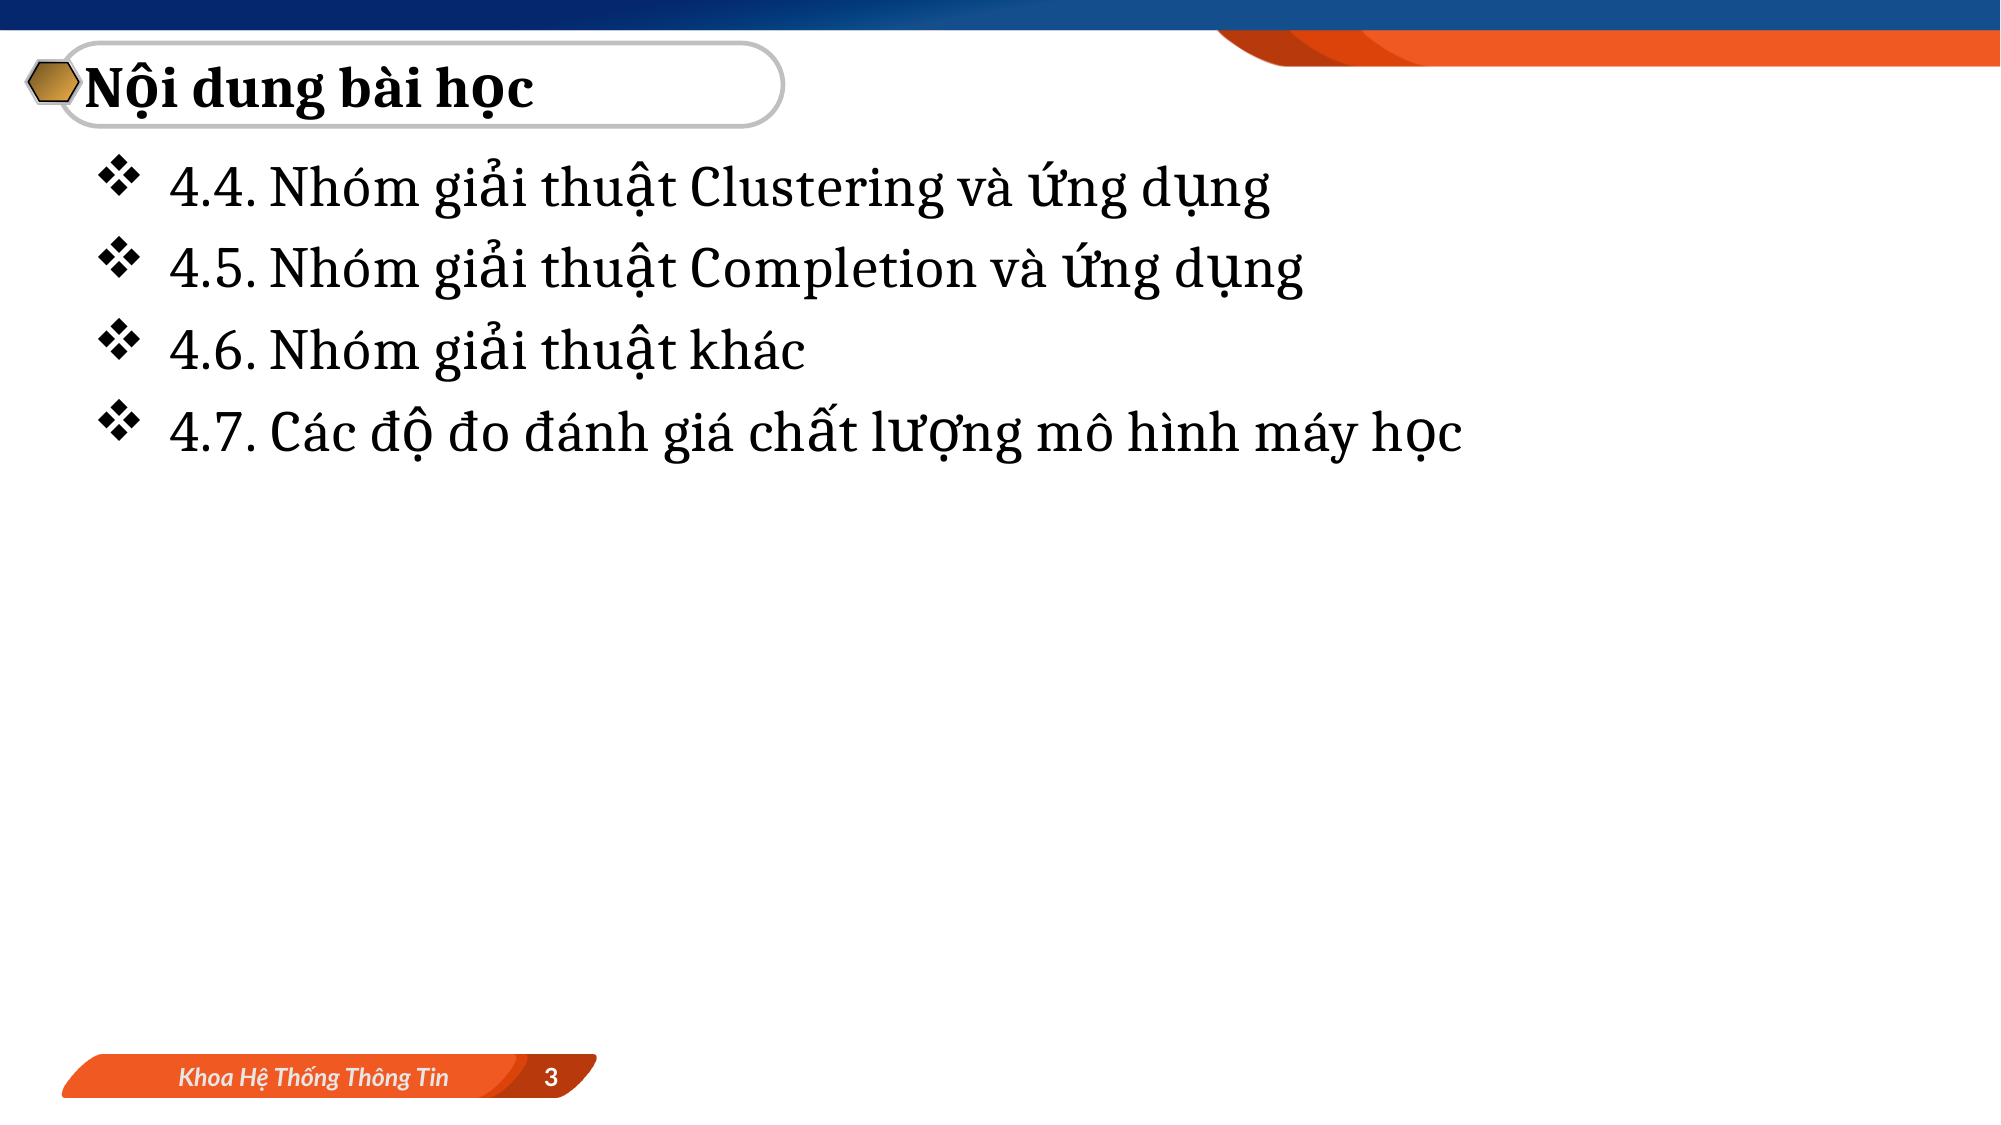

Nội dung bài học

4.4. Nhóm giải thuật Clustering và ứng dụng
4.5. Nhóm giải thuật Completion và ứng dụng
4.6. Nhóm giải thuật khác
4.7. Các độ đo đánh giá chất lượng mô hình máy học
3
Khoa Hệ Thống Thông Tin